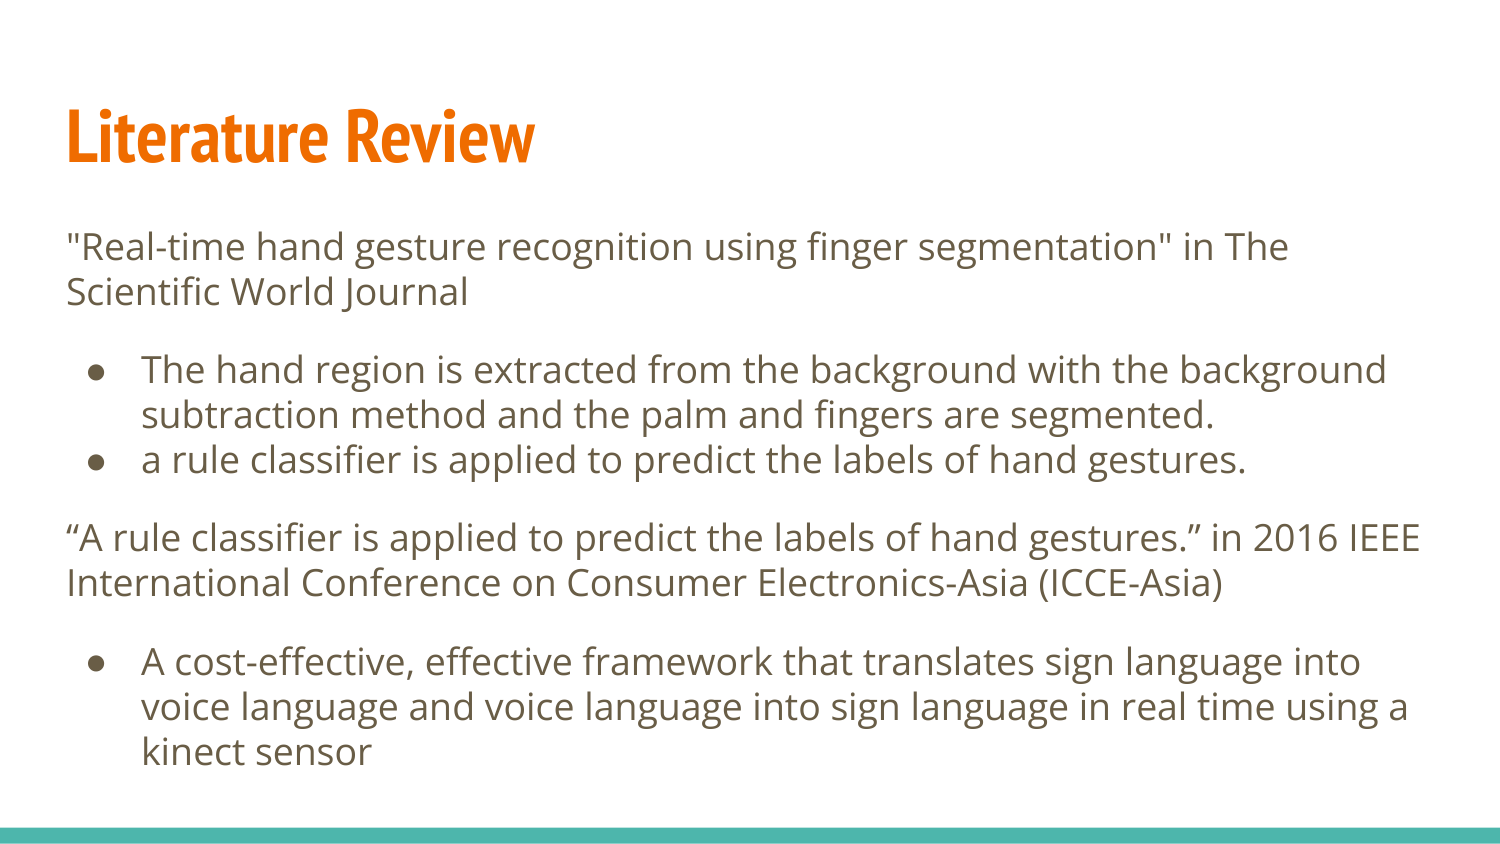

# Literature Review
"Real-time hand gesture recognition using finger segmentation" in The Scientific World Journal
The hand region is extracted from the background with the background subtraction method and the palm and fingers are segmented.
a rule classifier is applied to predict the labels of hand gestures.
“A rule classifier is applied to predict the labels of hand gestures.” in 2016 IEEE International Conference on Consumer Electronics-Asia (ICCE-Asia)
A cost-effective, effective framework that translates sign language into voice language and voice language into sign language in real time using a kinect sensor